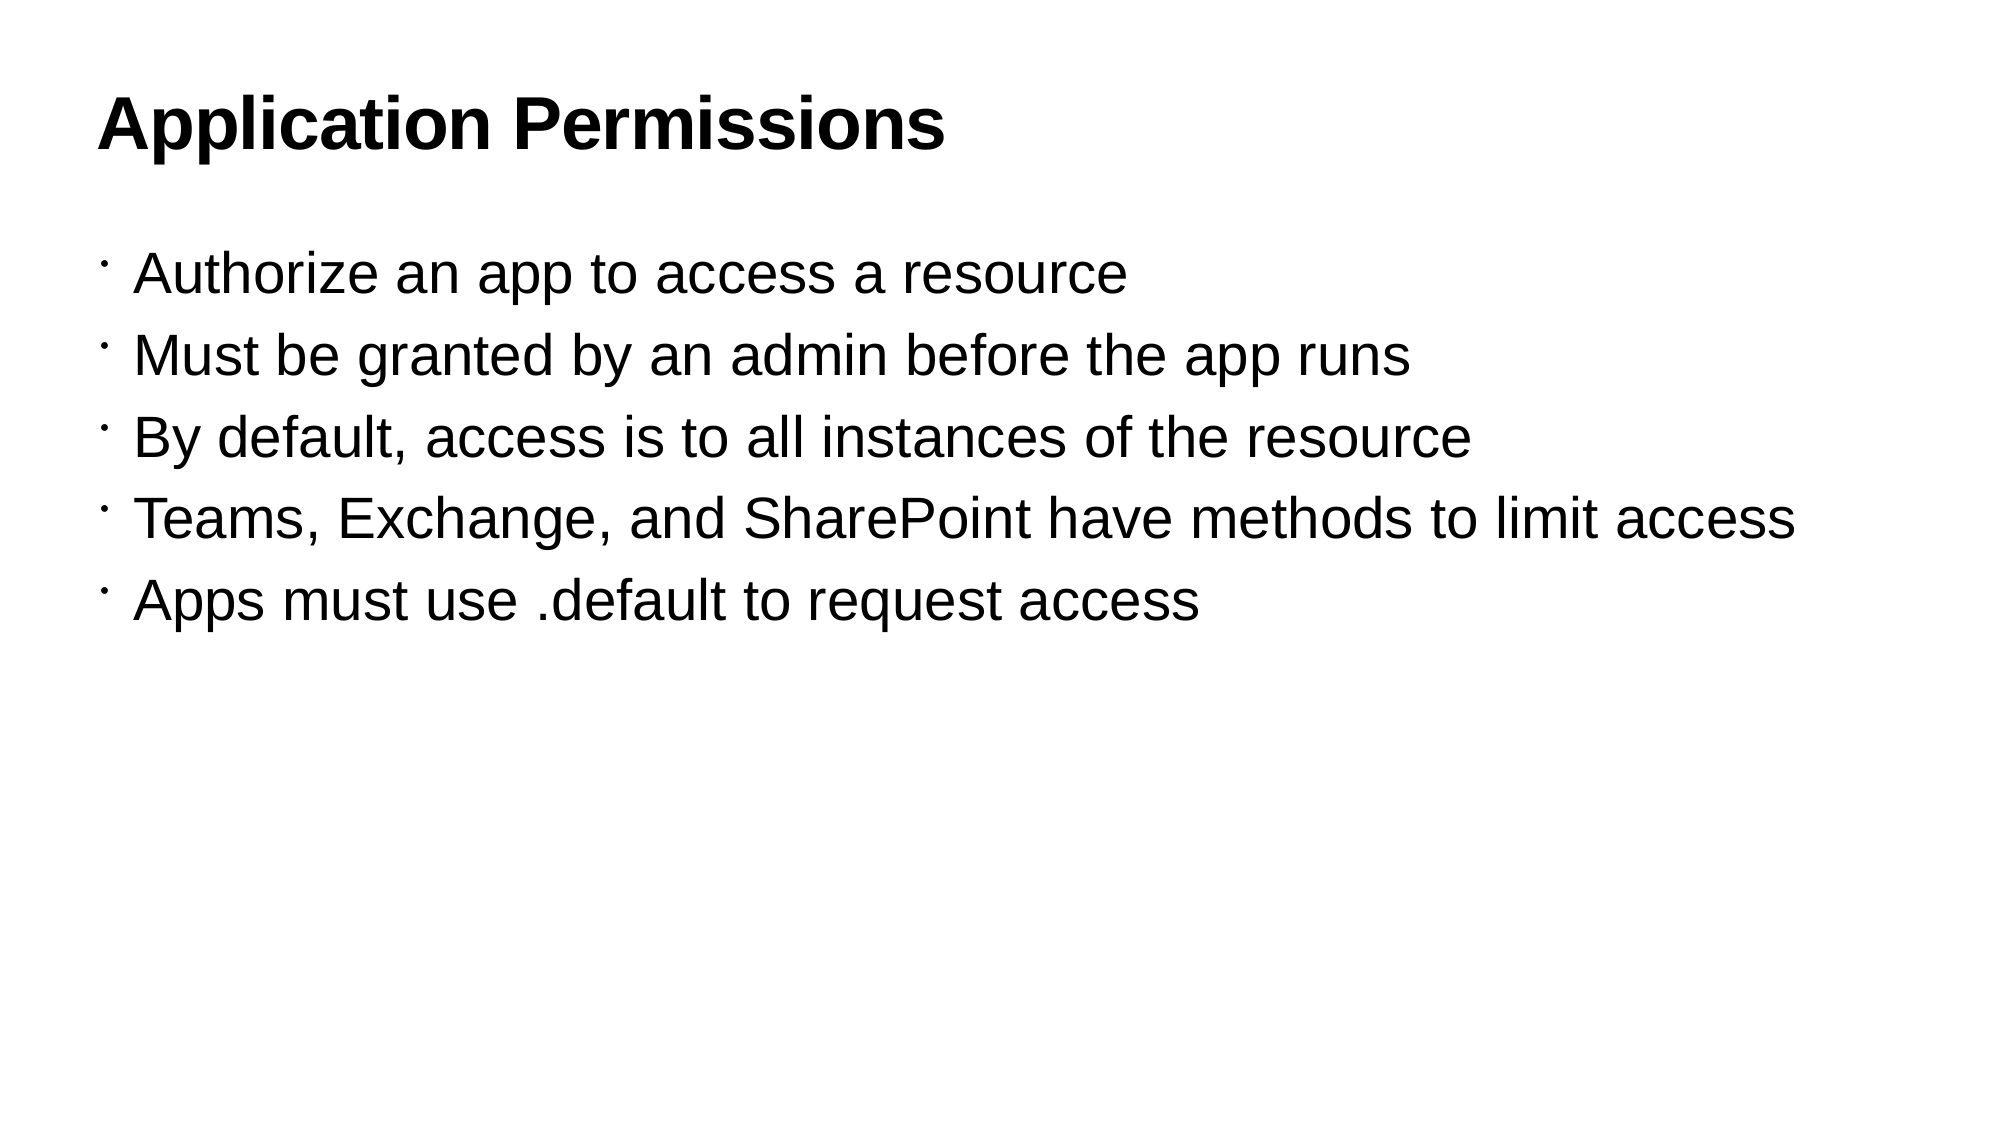

# Application Permissions
Authorize an app to access a resource
Must be granted by an admin before the app runs
By default, access is to all instances of the resource
Teams, Exchange, and SharePoint have methods to limit access
Apps must use .default to request access